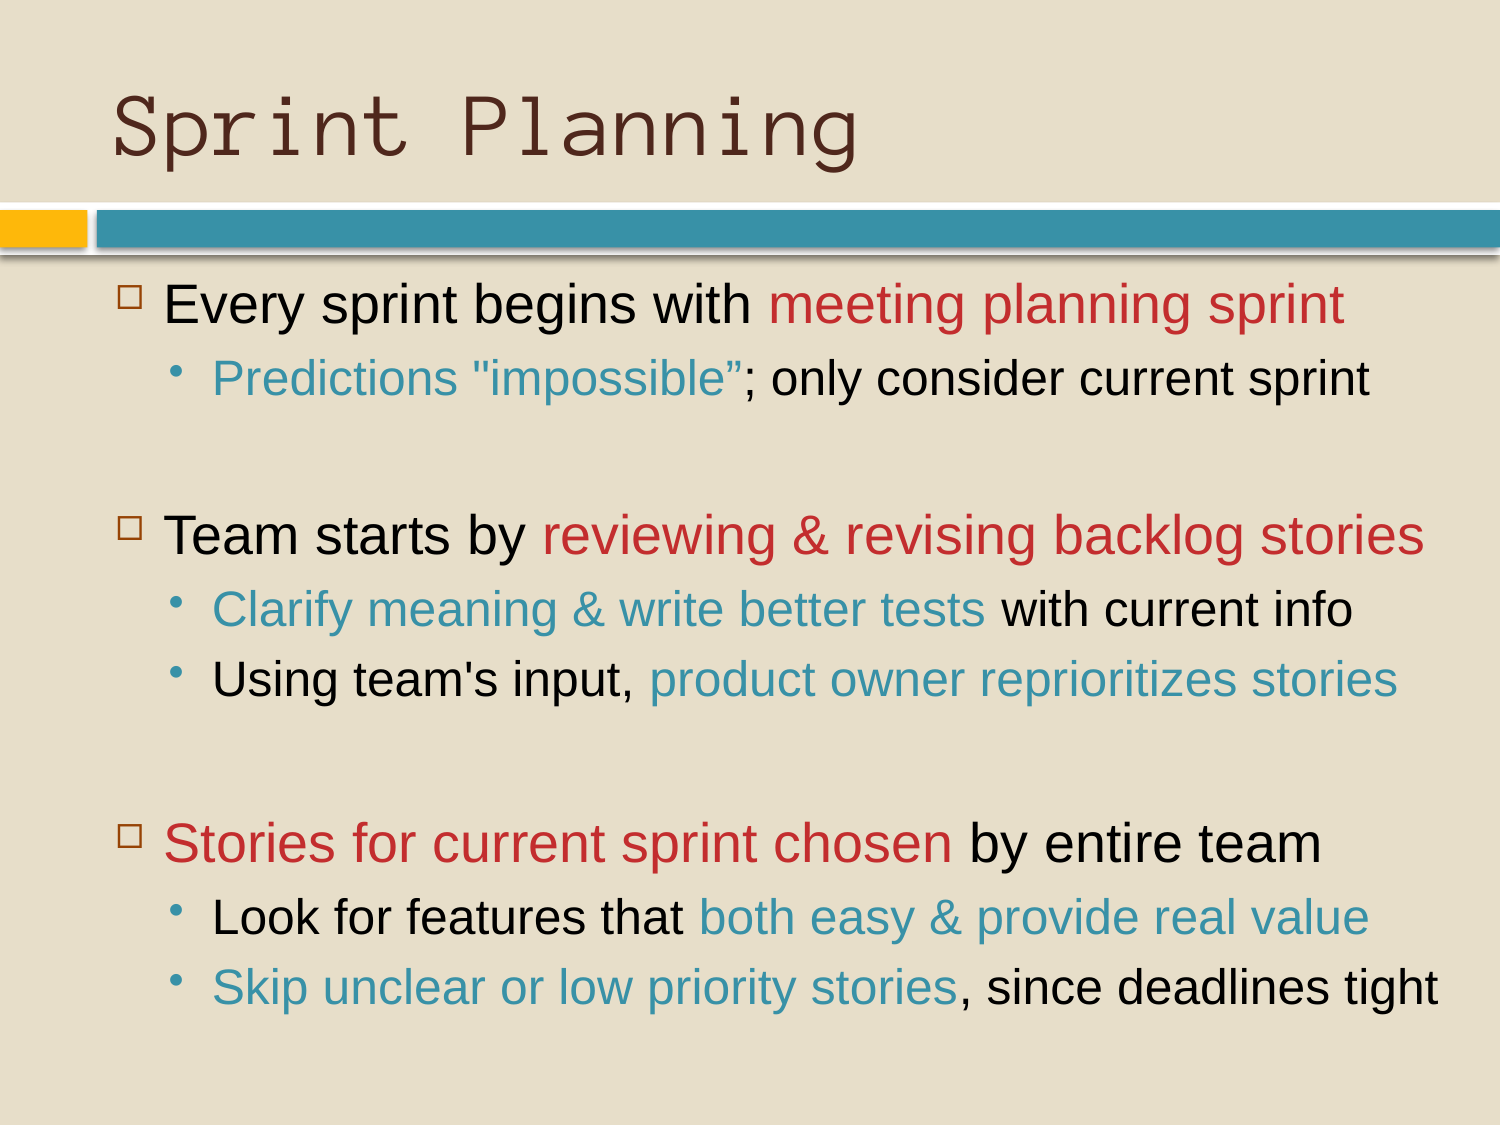

# Sprint Planning
Every sprint begins with meeting planning sprint
Predictions "impossible”; only consider current sprint

Team starts by reviewing & revising backlog stories
Clarify meaning & write better tests with current info
Using team's input, product owner reprioritizes stories

Stories for current sprint chosen by entire team
Look for features that both easy & provide real value
Skip unclear or low priority stories, since deadlines tight